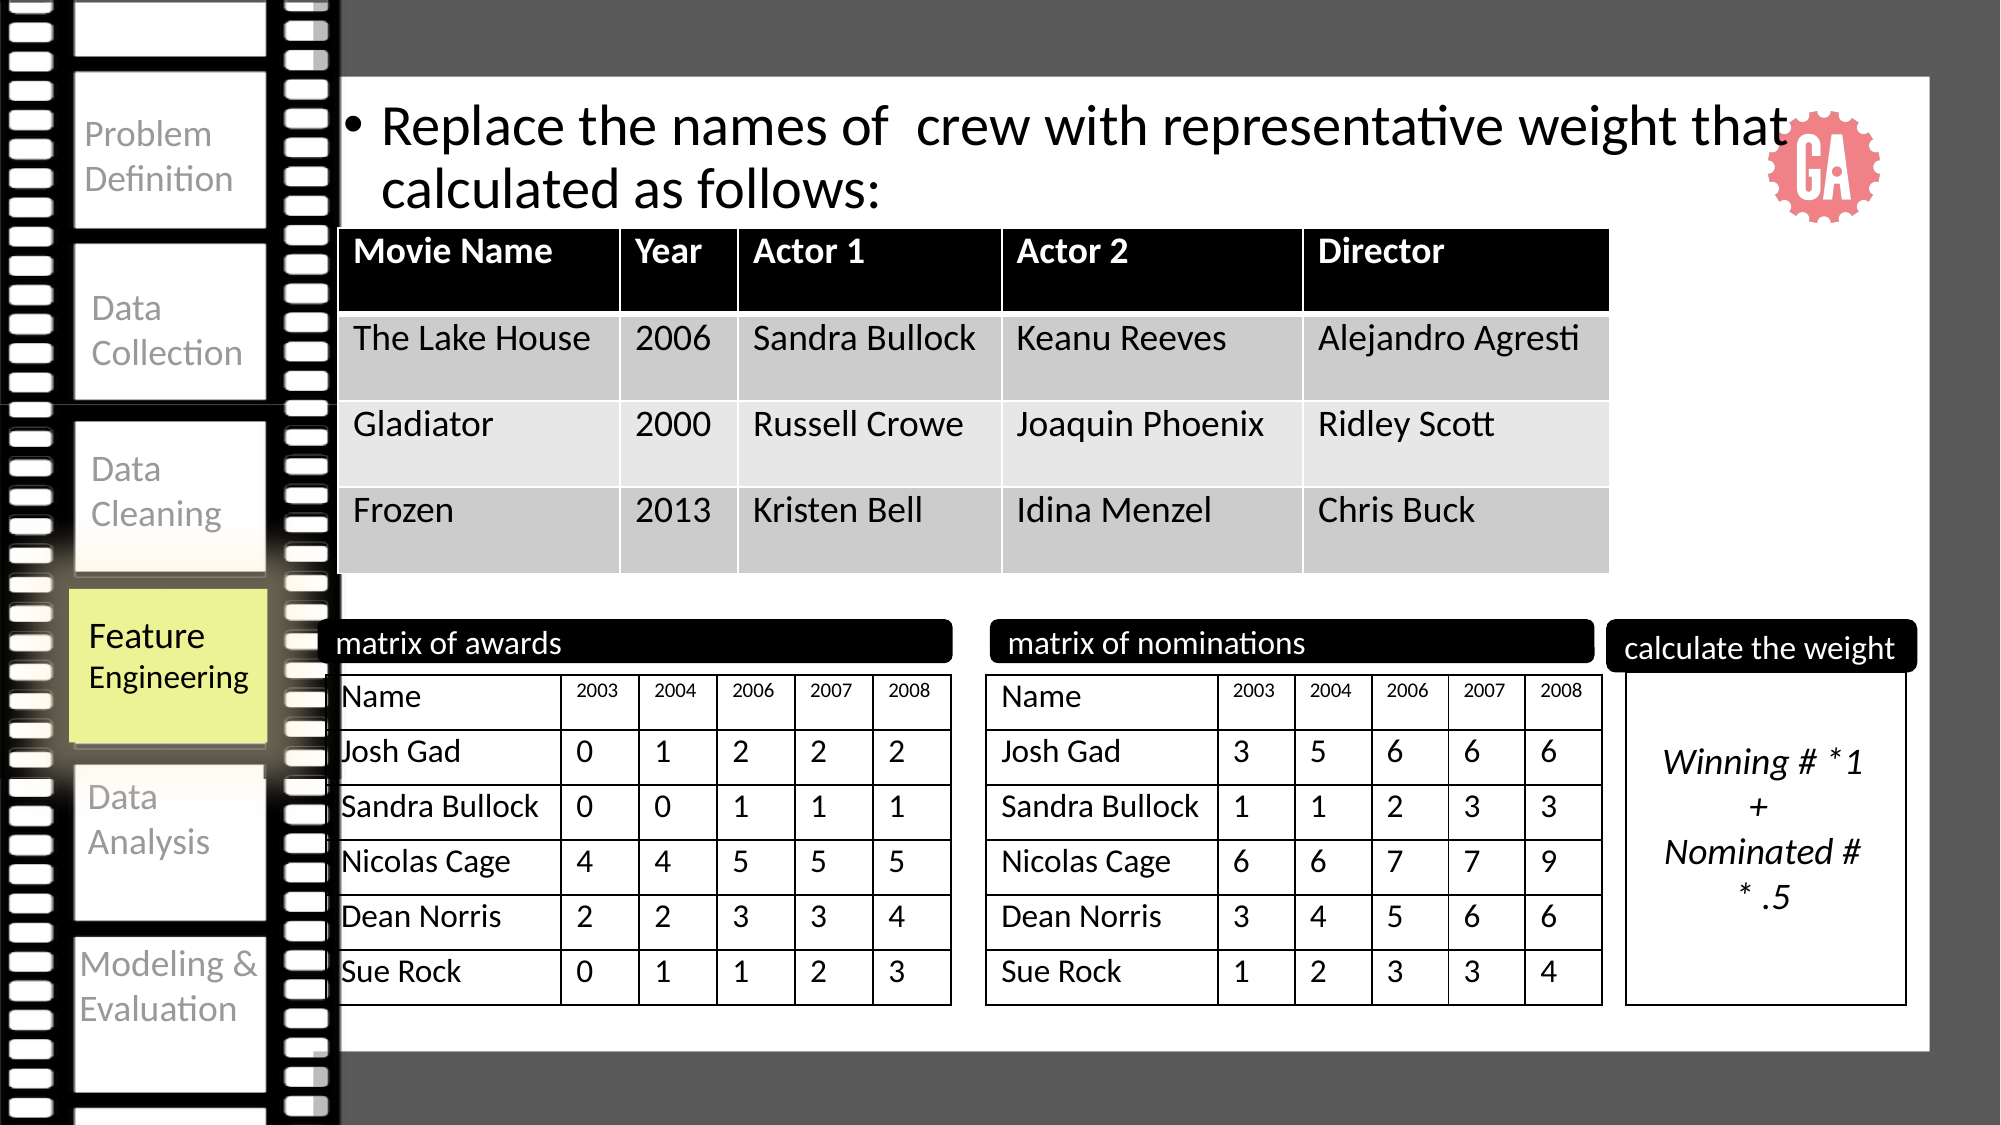

Replace the names of  crew with representative weight that calculated as follows:

| Movie Name | Year | Actor 1 | Actor 2 | Director |
| --- | --- | --- | --- | --- |
| The Lake House | 2006 | Sandra Bullock | Keanu Reeves | Alejandro Agresti |
| Gladiator | 2000 | Russell Crowe | Joaquin Phoenix | Ridley Scott |
| Frozen | 2013 | Kristen Bell | Idina Menzel | Chris Buck |
calculate the weight
matrix of awards
matrix of nominations

| Name | 2003 | 2004 | 2006 | 2007 | 2008 |
| --- | --- | --- | --- | --- | --- |
| Josh Gad | 0 | 1 | 2 | 2 | 2 |
| Sandra Bullock | 0 | 0 | 1 | 1 | 1 |
| Nicolas Cage | 4 | 4 | 5 | 5 | 5 |
| Dean Norris | 2 | 2 | 3 | 3 | 4 |
| Sue Rock | 0 | 1 | 1 | 2 | 3 |
| Name | 2003 | 2004 | 2006 | 2007 | 2008 |
| --- | --- | --- | --- | --- | --- |
| Josh Gad | 3 | 5 | 6 | 6 | 6 |
| Sandra Bullock | 1 | 1 | 2 | 3 | 3 |
| Nicolas Cage | 6 | 6 | 7 | 7 | 9 |
| Dean Norris | 3 | 4 | 5 | 6 | 6 |
| Sue Rock | 1 | 2 | 3 | 3 | 4 |
Winning # *1
+
Nominated # * .5